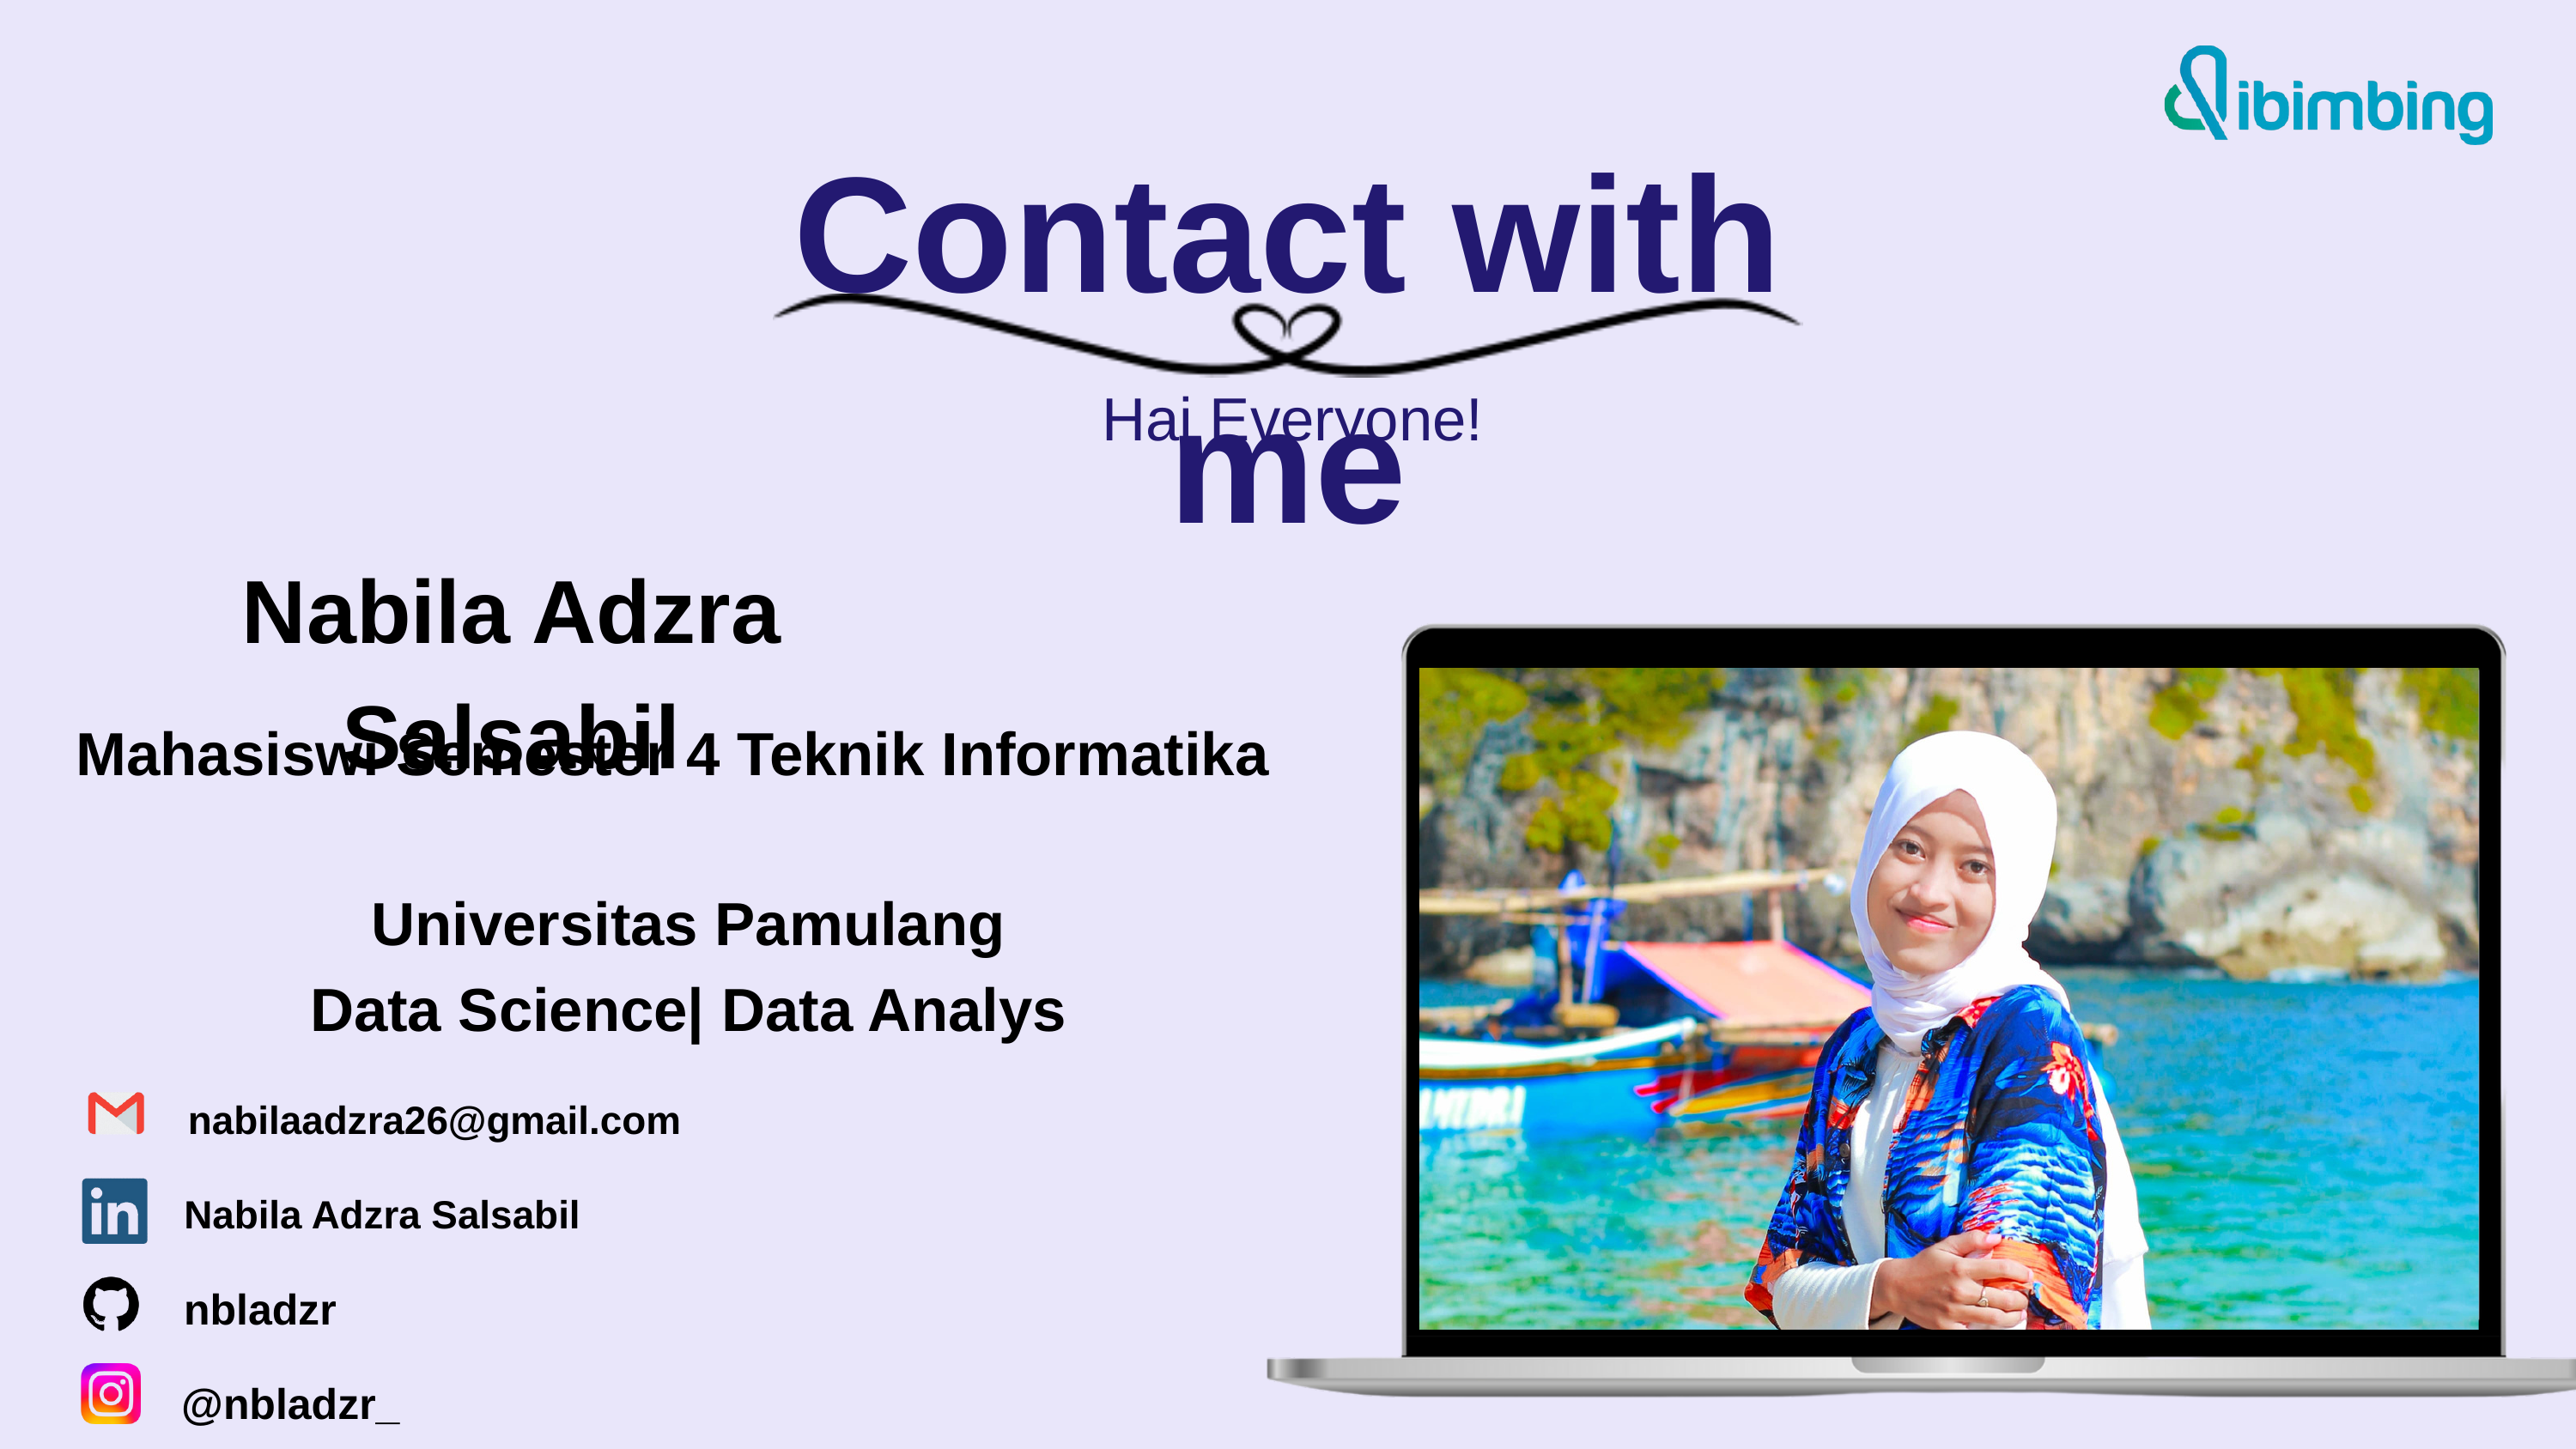

Contact with me

Hai Everyone!
Nabila Adzra Salsabil

Mahasiswi Semester 4 Teknik Informatika
Universitas Pamulang
Data Science| Data Analys

nabilaadzra26@gmail.com

Nabila Adzra Salsabil

nbladzr

@nbladzr_